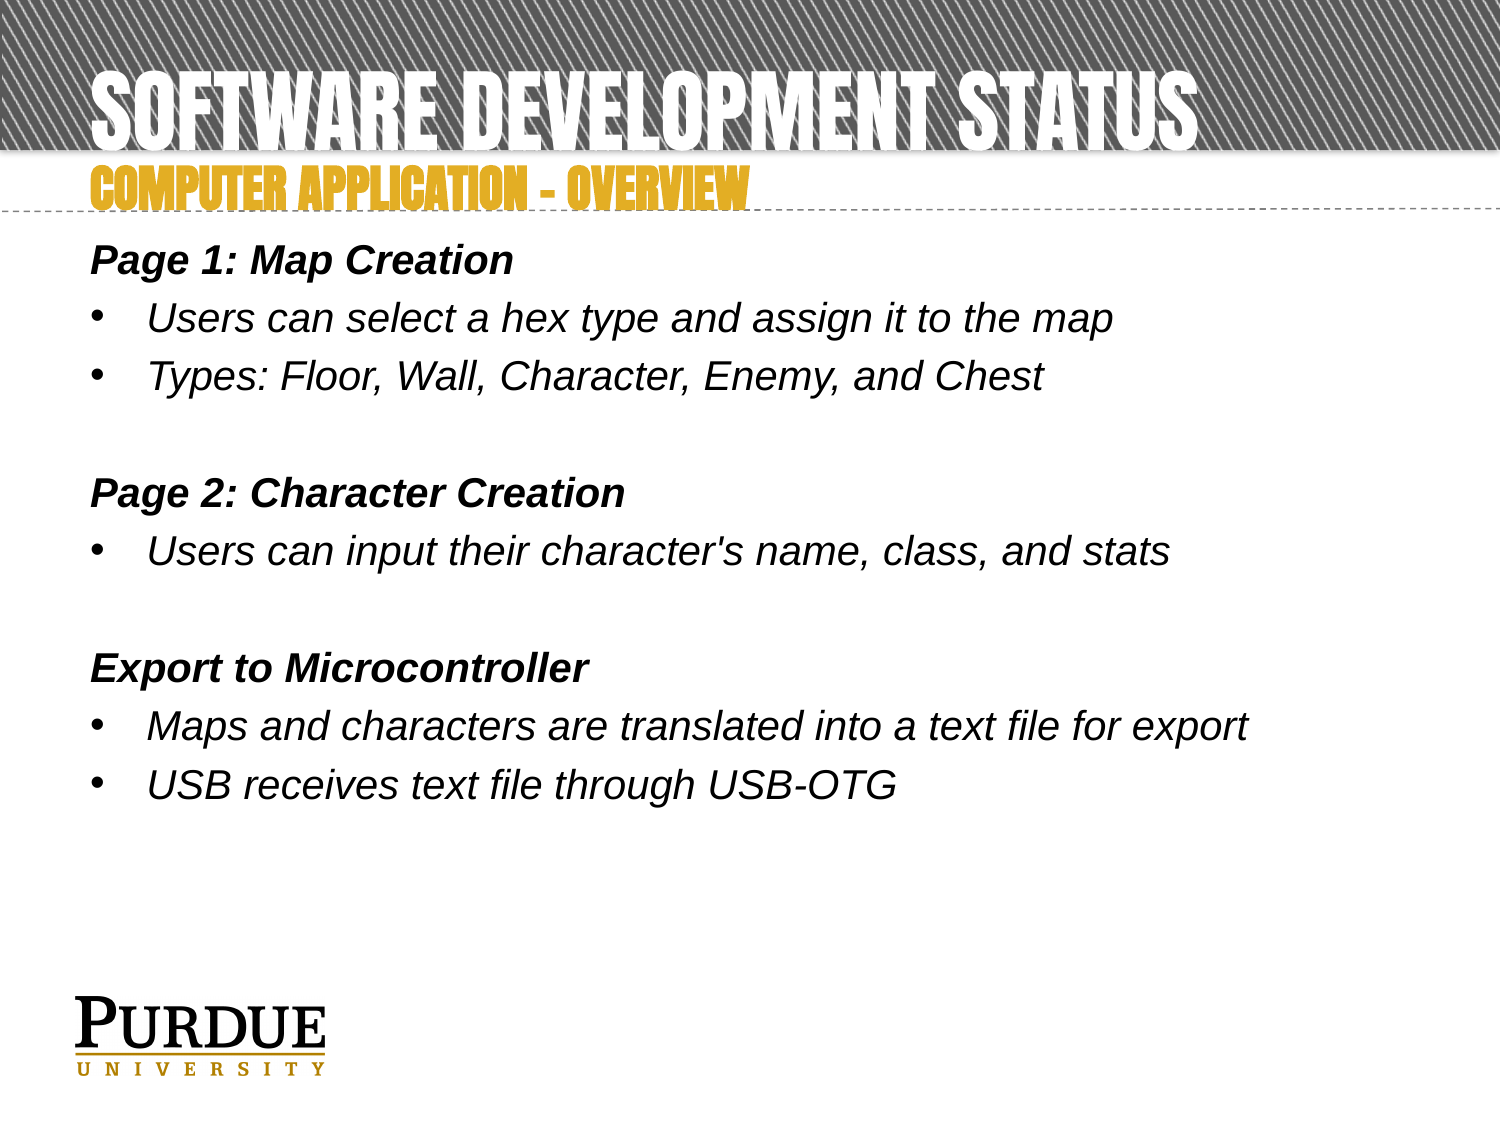

# Software Development Status
Computer Application – Overview
Page 1: Map Creation
Users can select a hex type and assign it to the map
Types: Floor, Wall, Character, Enemy, and Chest

Page 2: Character Creation
Users can input their character's name, class, and stats

Export to Microcontroller
Maps and characters are translated into a text file for export
USB receives text file through USB-OTG